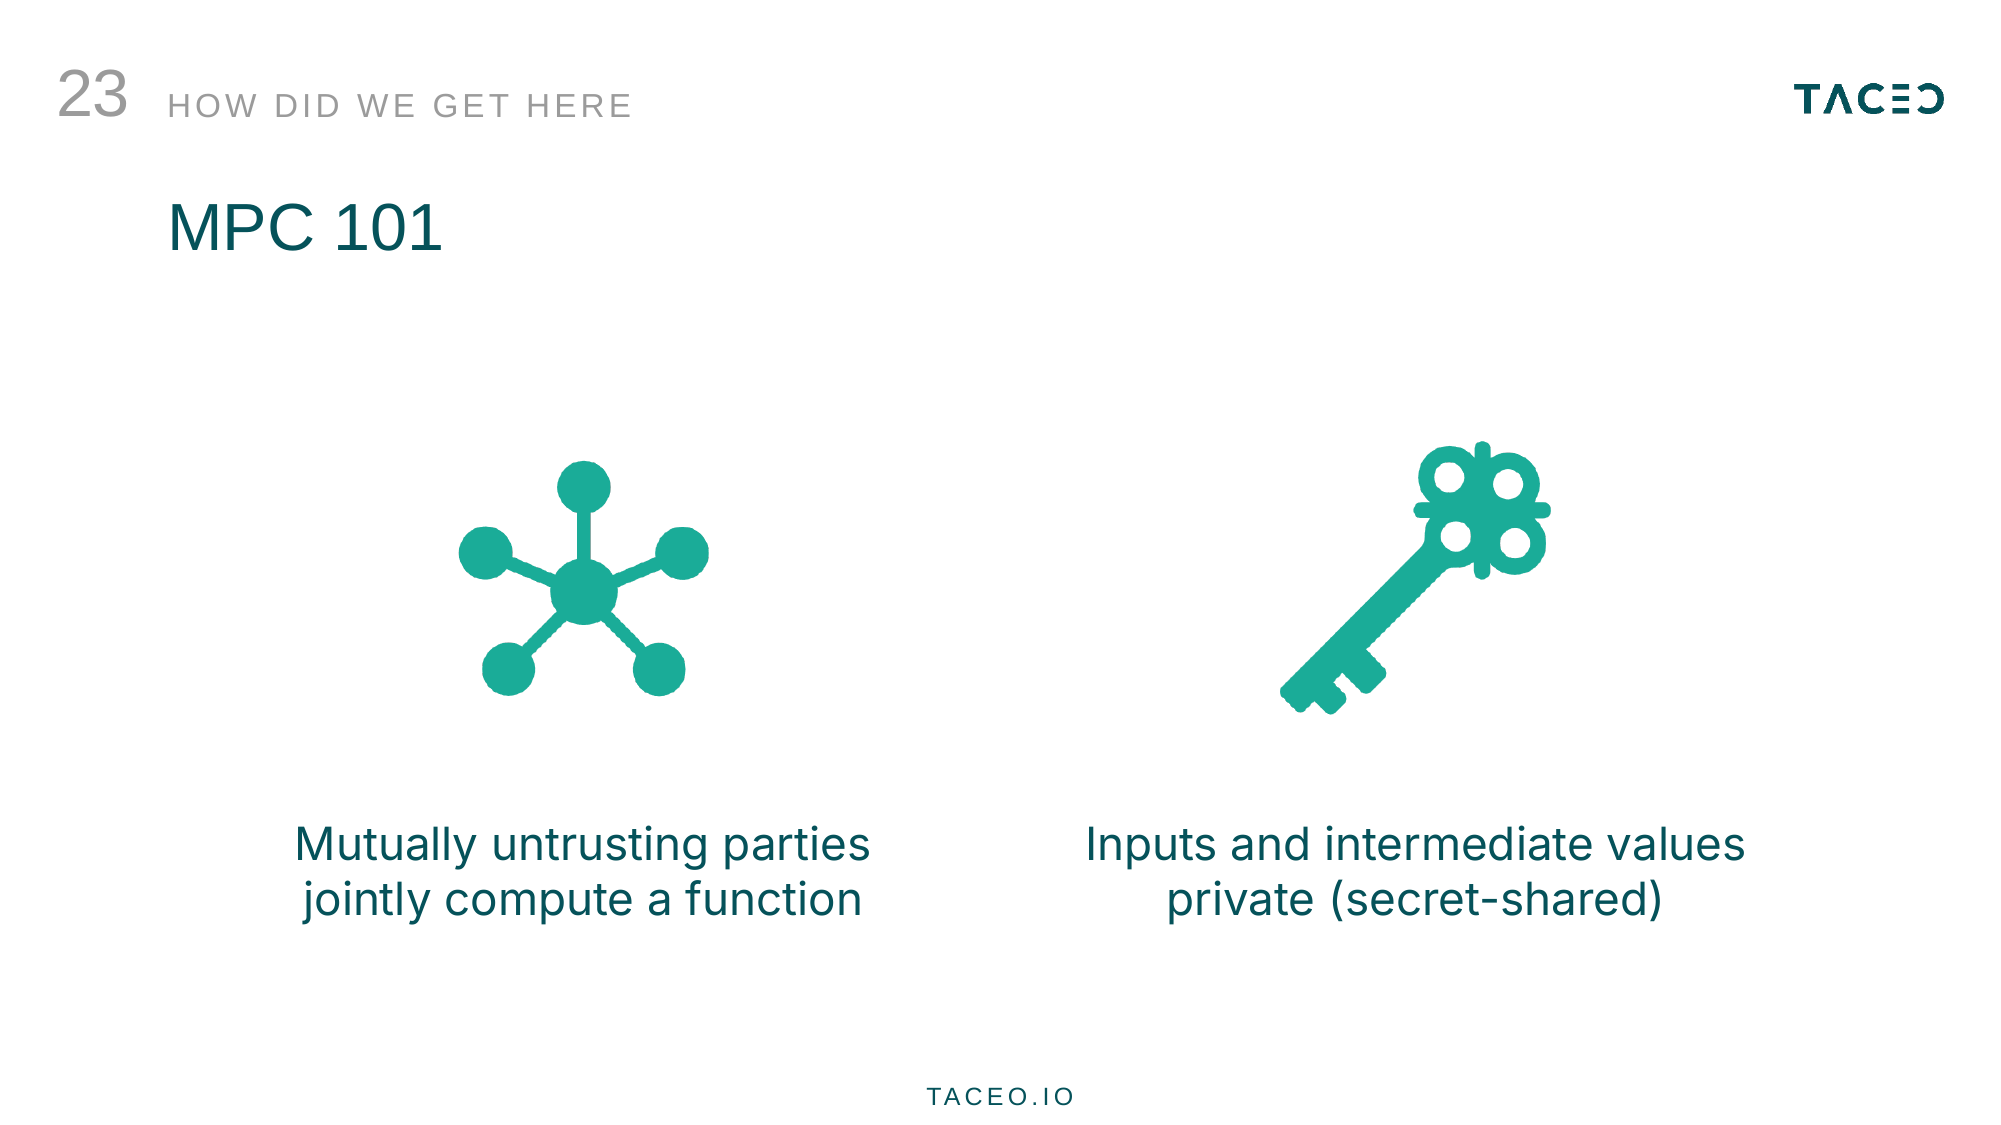

23
# How did we get here
MPC 101
Mutually untrusting parties jointly compute a function
Inputs and intermediate values private (secret-shared)
TACEO.IO